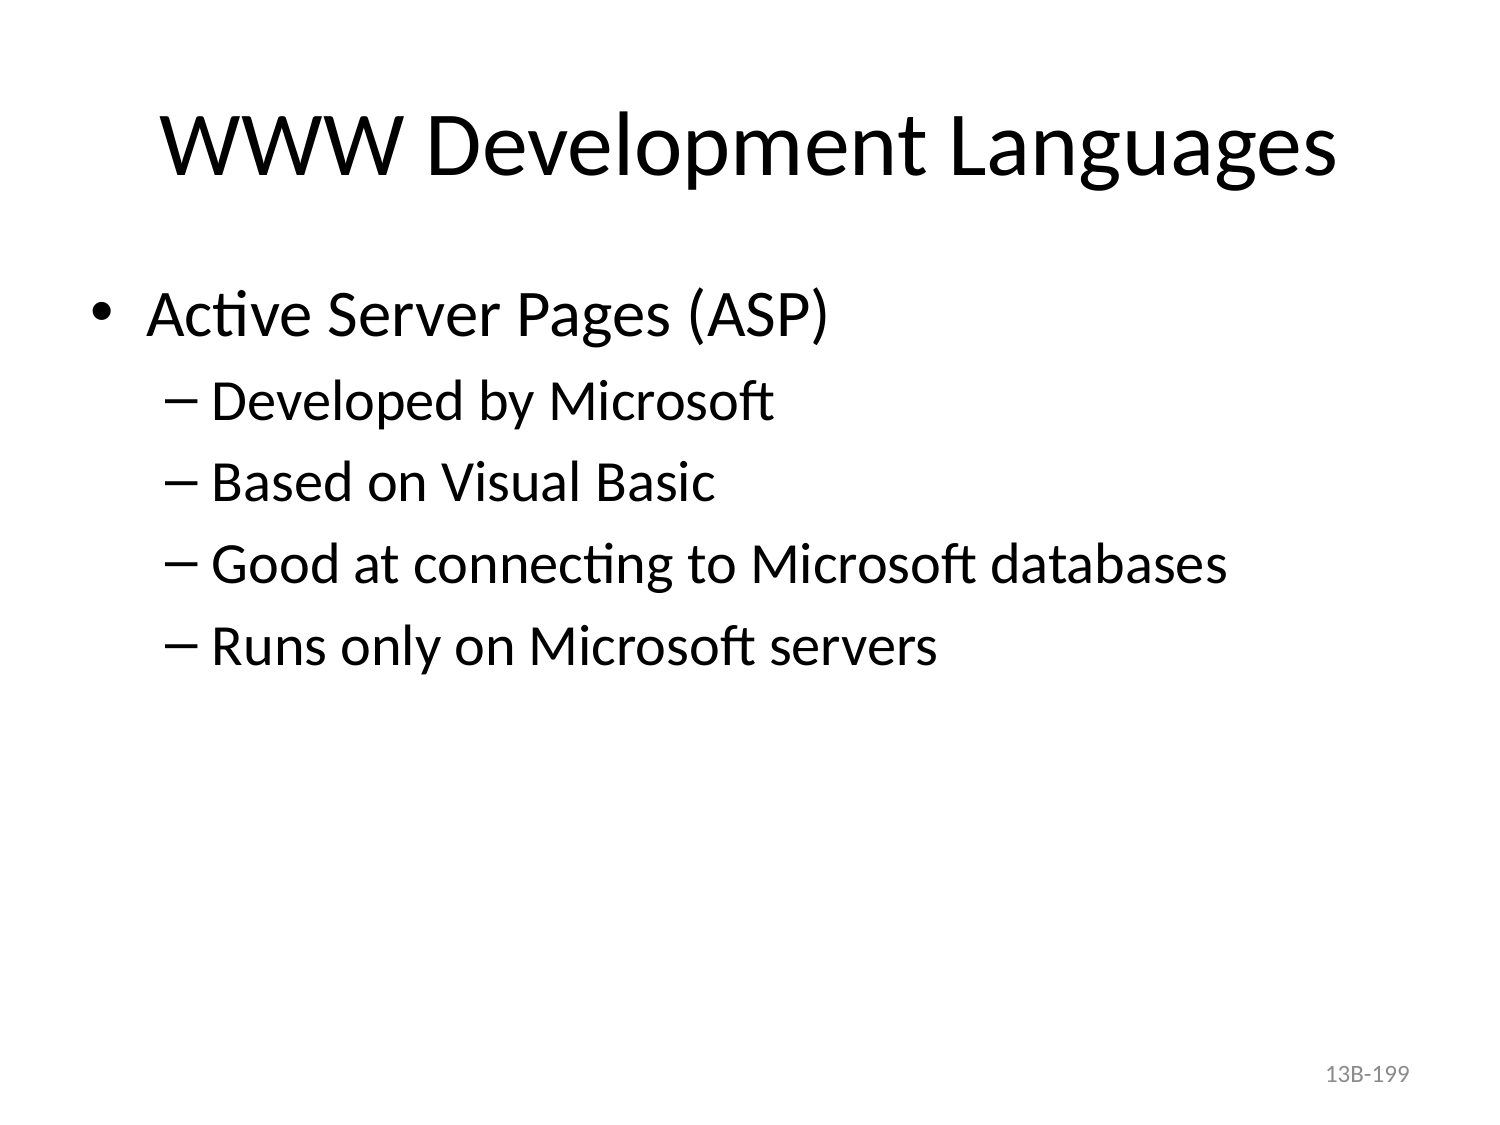

# WWW Development Languages
Active Server Pages (ASP)
Developed by Microsoft
Based on Visual Basic
Good at connecting to Microsoft databases
Runs only on Microsoft servers
13B-199